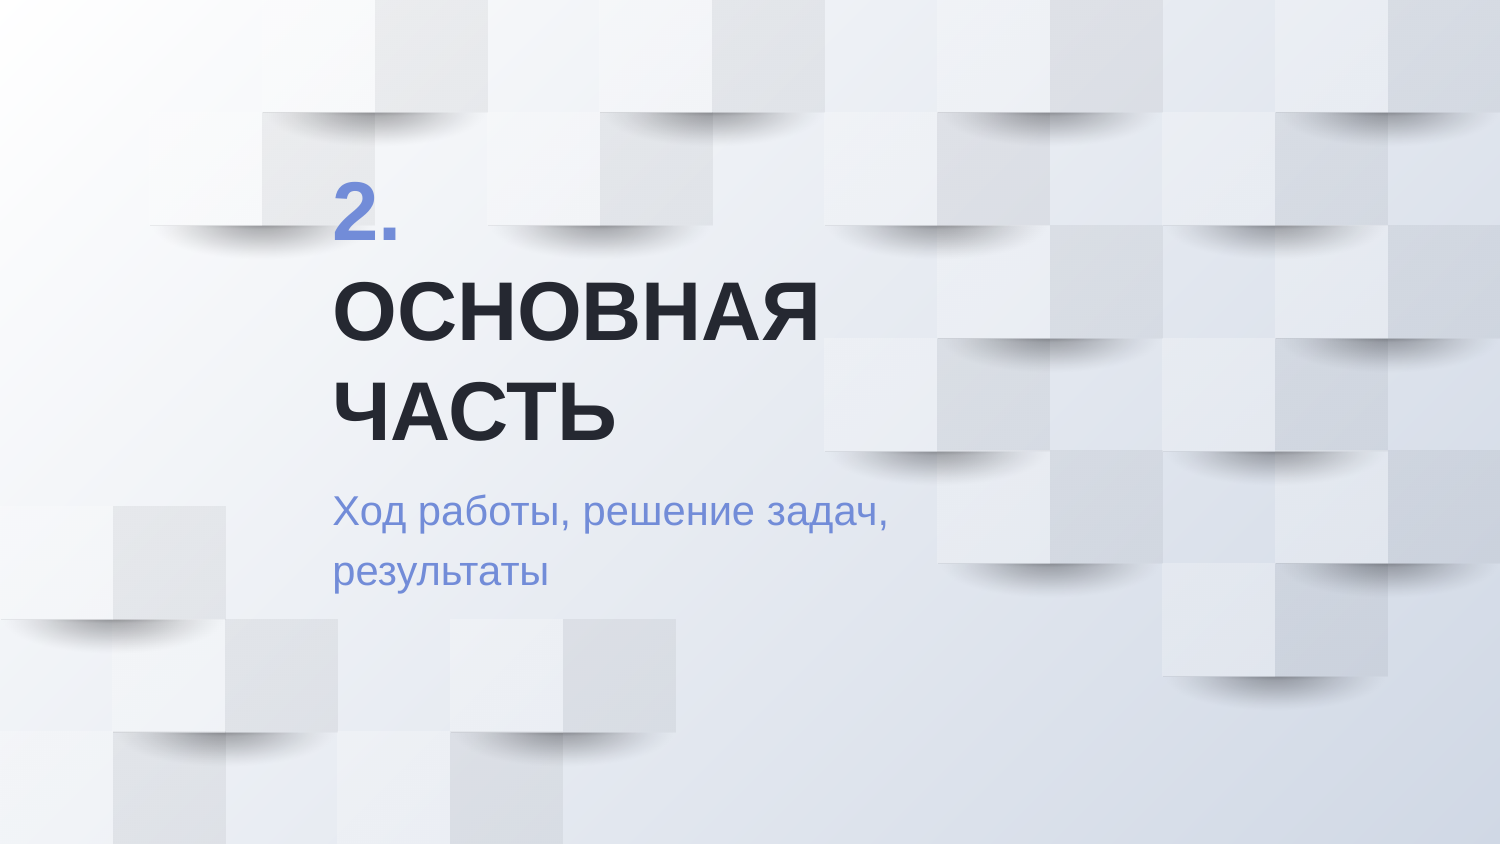

# 2.
ОСНОВНАЯ
ЧАСТЬ
Ход работы, решение задач,
результаты